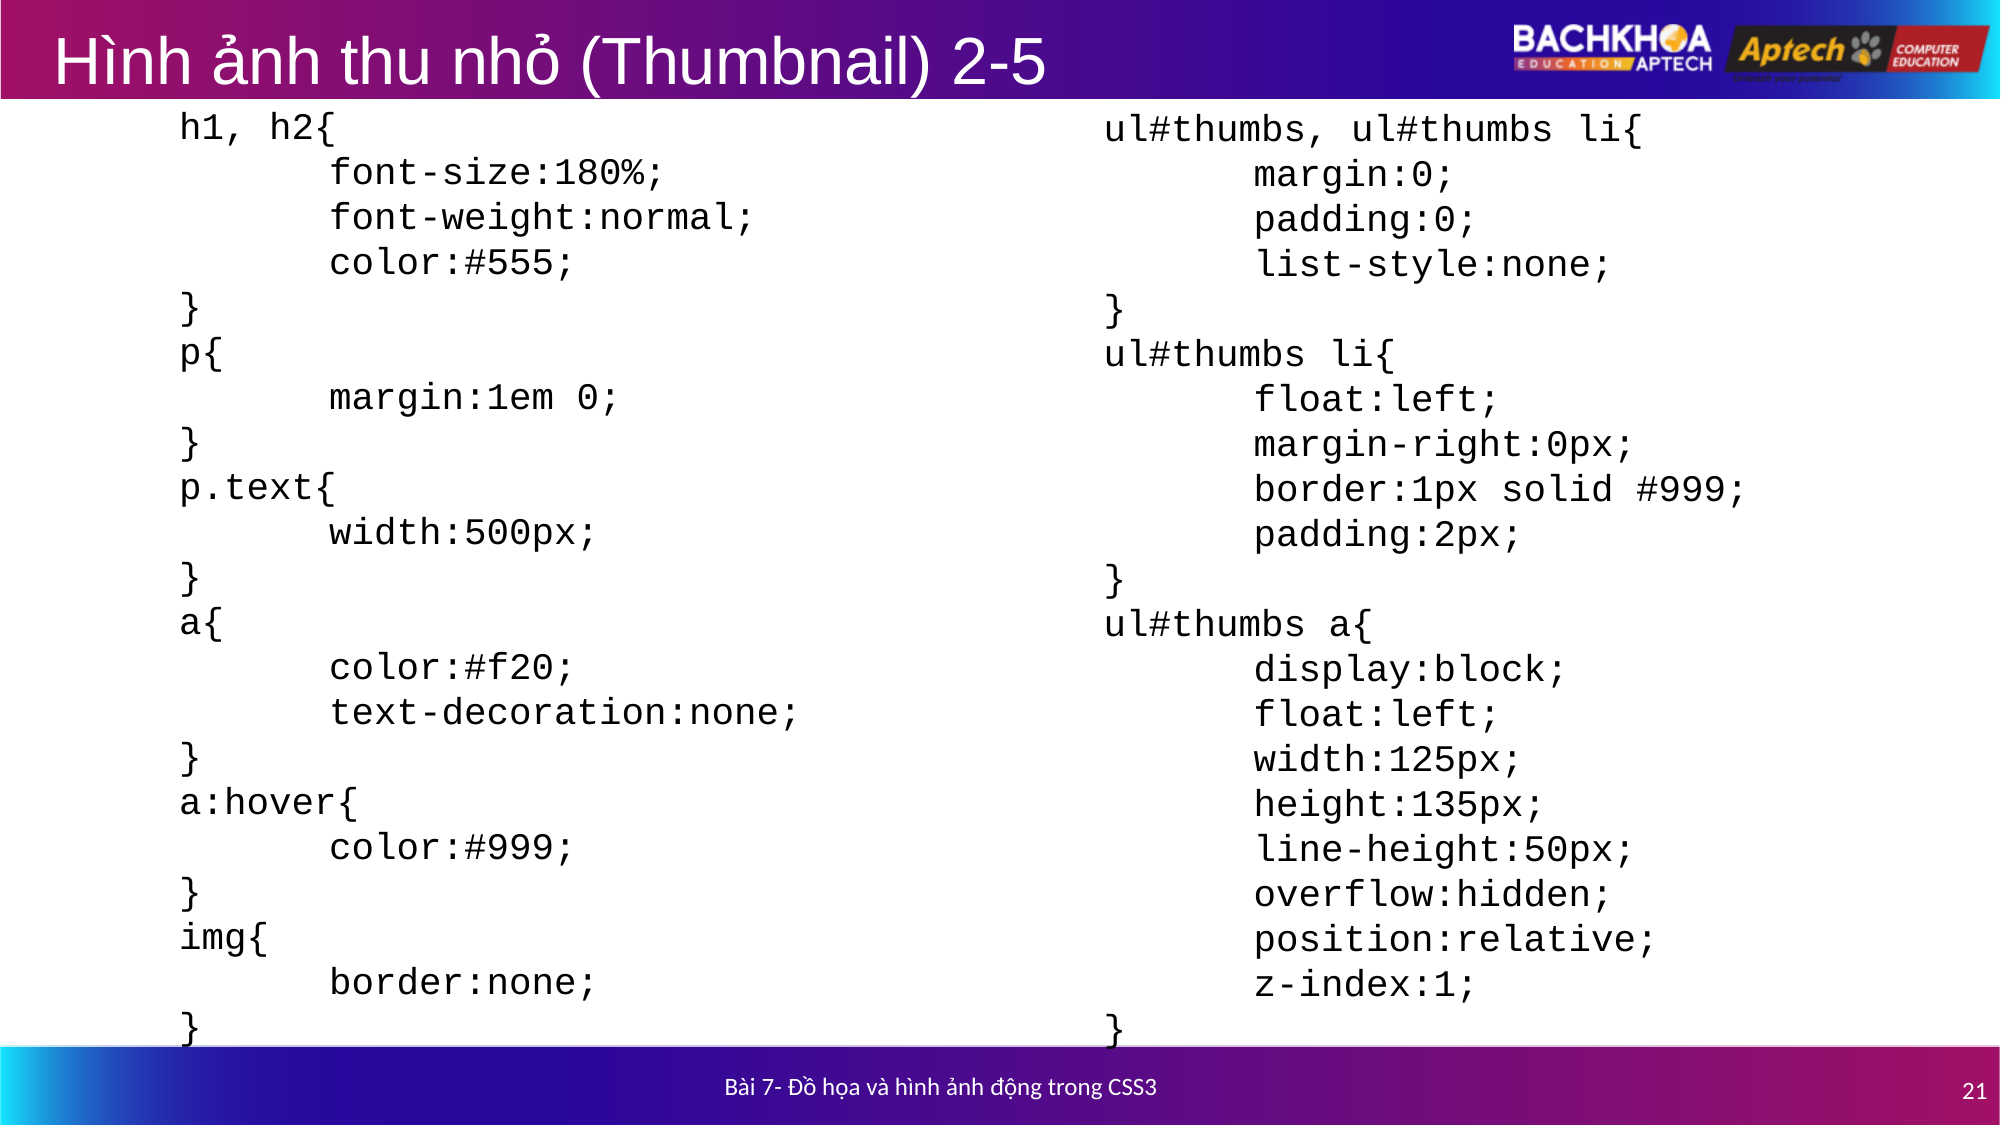

# Hình ảnh thu nhỏ (Thumbnail) 2-5
h1, h2{
	font-size:180%;
	font-weight:normal;
	color:#555;
}
p{
	margin:1em 0;
}
p.text{
	width:500px;
}
a{
	color:#f20;
	text-decoration:none;
}
a:hover{
	color:#999;
}
img{
	border:none;
}
ul#thumbs, ul#thumbs li{
	margin:0;
	padding:0;
	list-style:none;
}
ul#thumbs li{
	float:left;
	margin-right:0px;
	border:1px solid #999;
	padding:2px;
}
ul#thumbs a{
	display:block;
	float:left;
	width:125px;
	height:135px;
	line-height:50px;
	overflow:hidden;
	position:relative;
	z-index:1;
}
Bài 7- Đồ họa và hình ảnh động trong CSS3
21